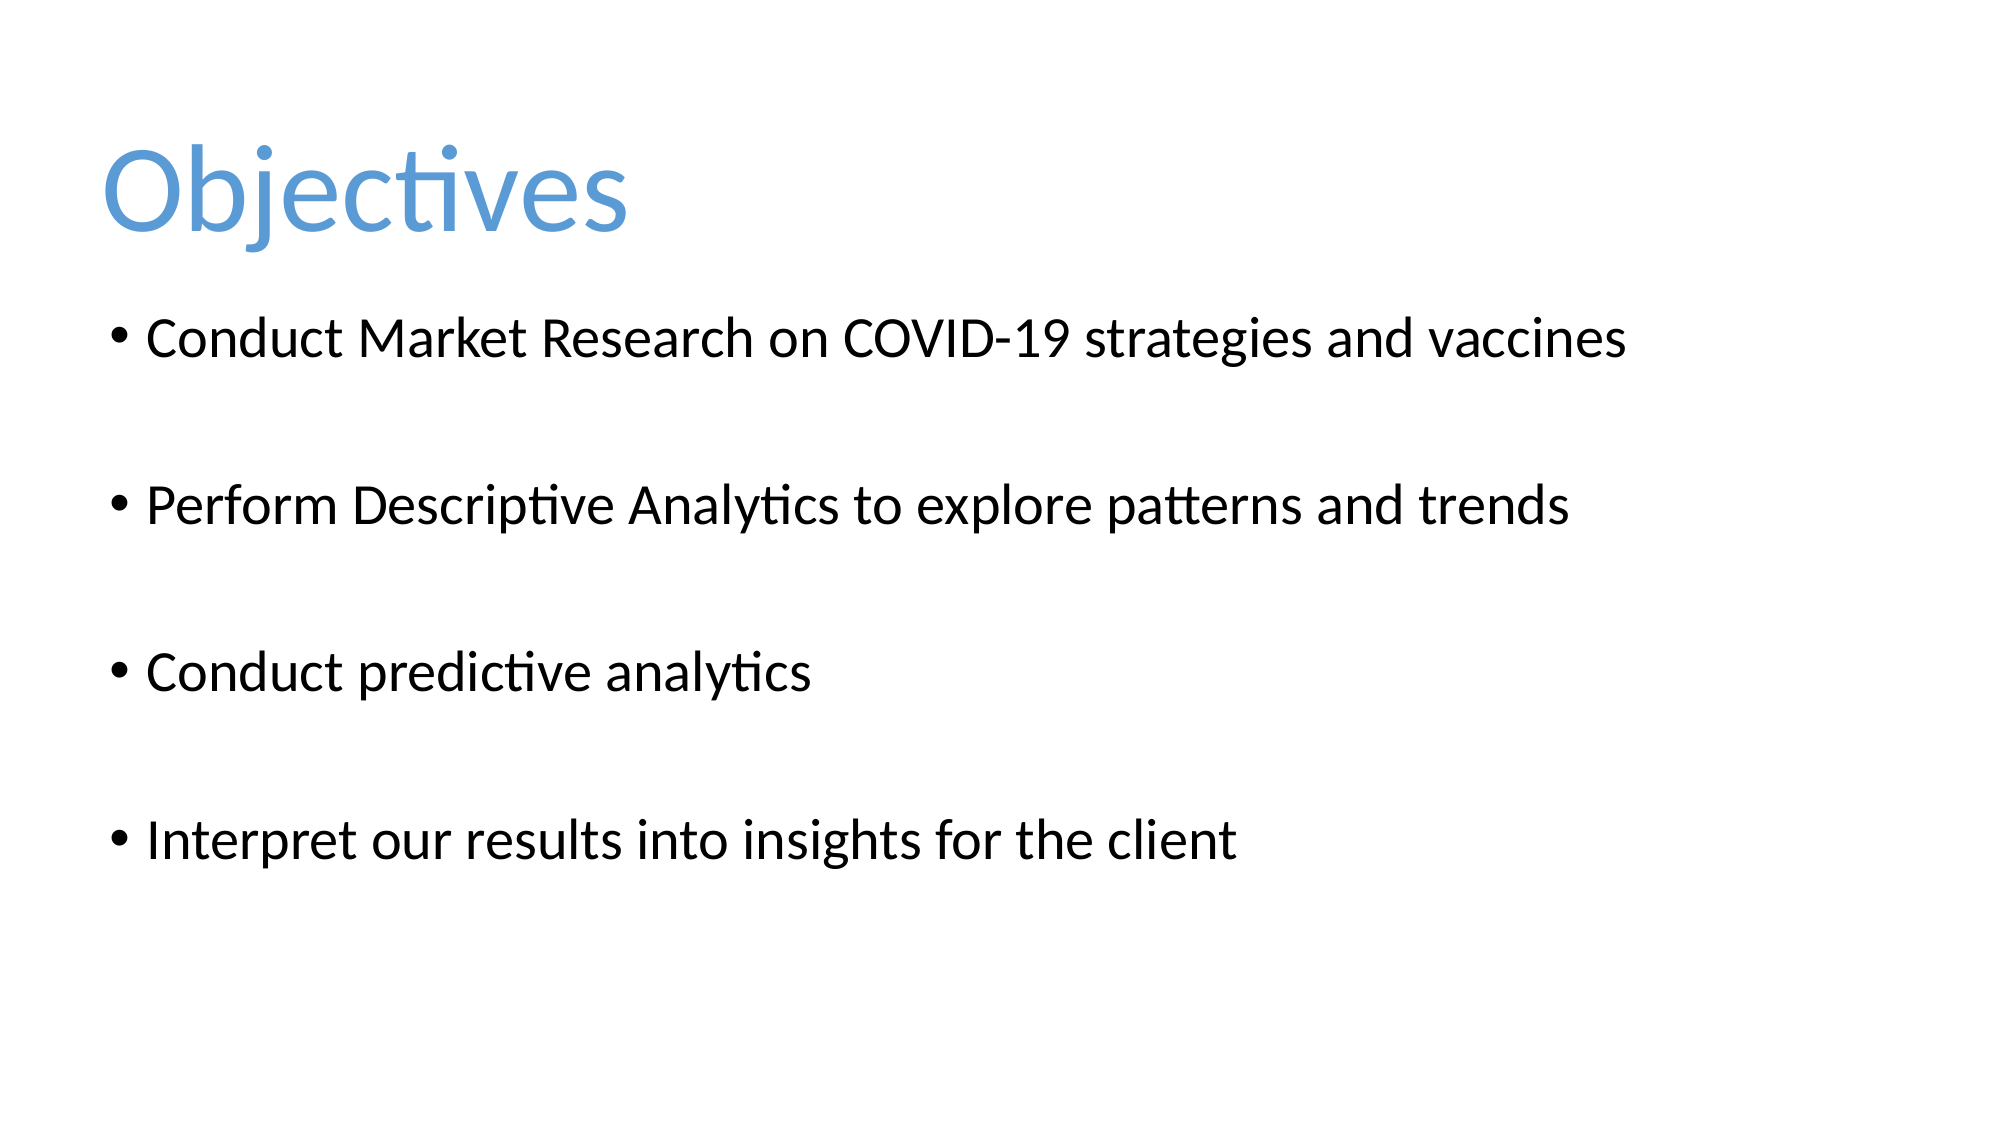

# Objectives
Conduct Market Research on COVID-19 strategies and vaccines

Perform Descriptive Analytics to explore patterns and trends

Conduct predictive analytics

Interpret our results into insights for the client